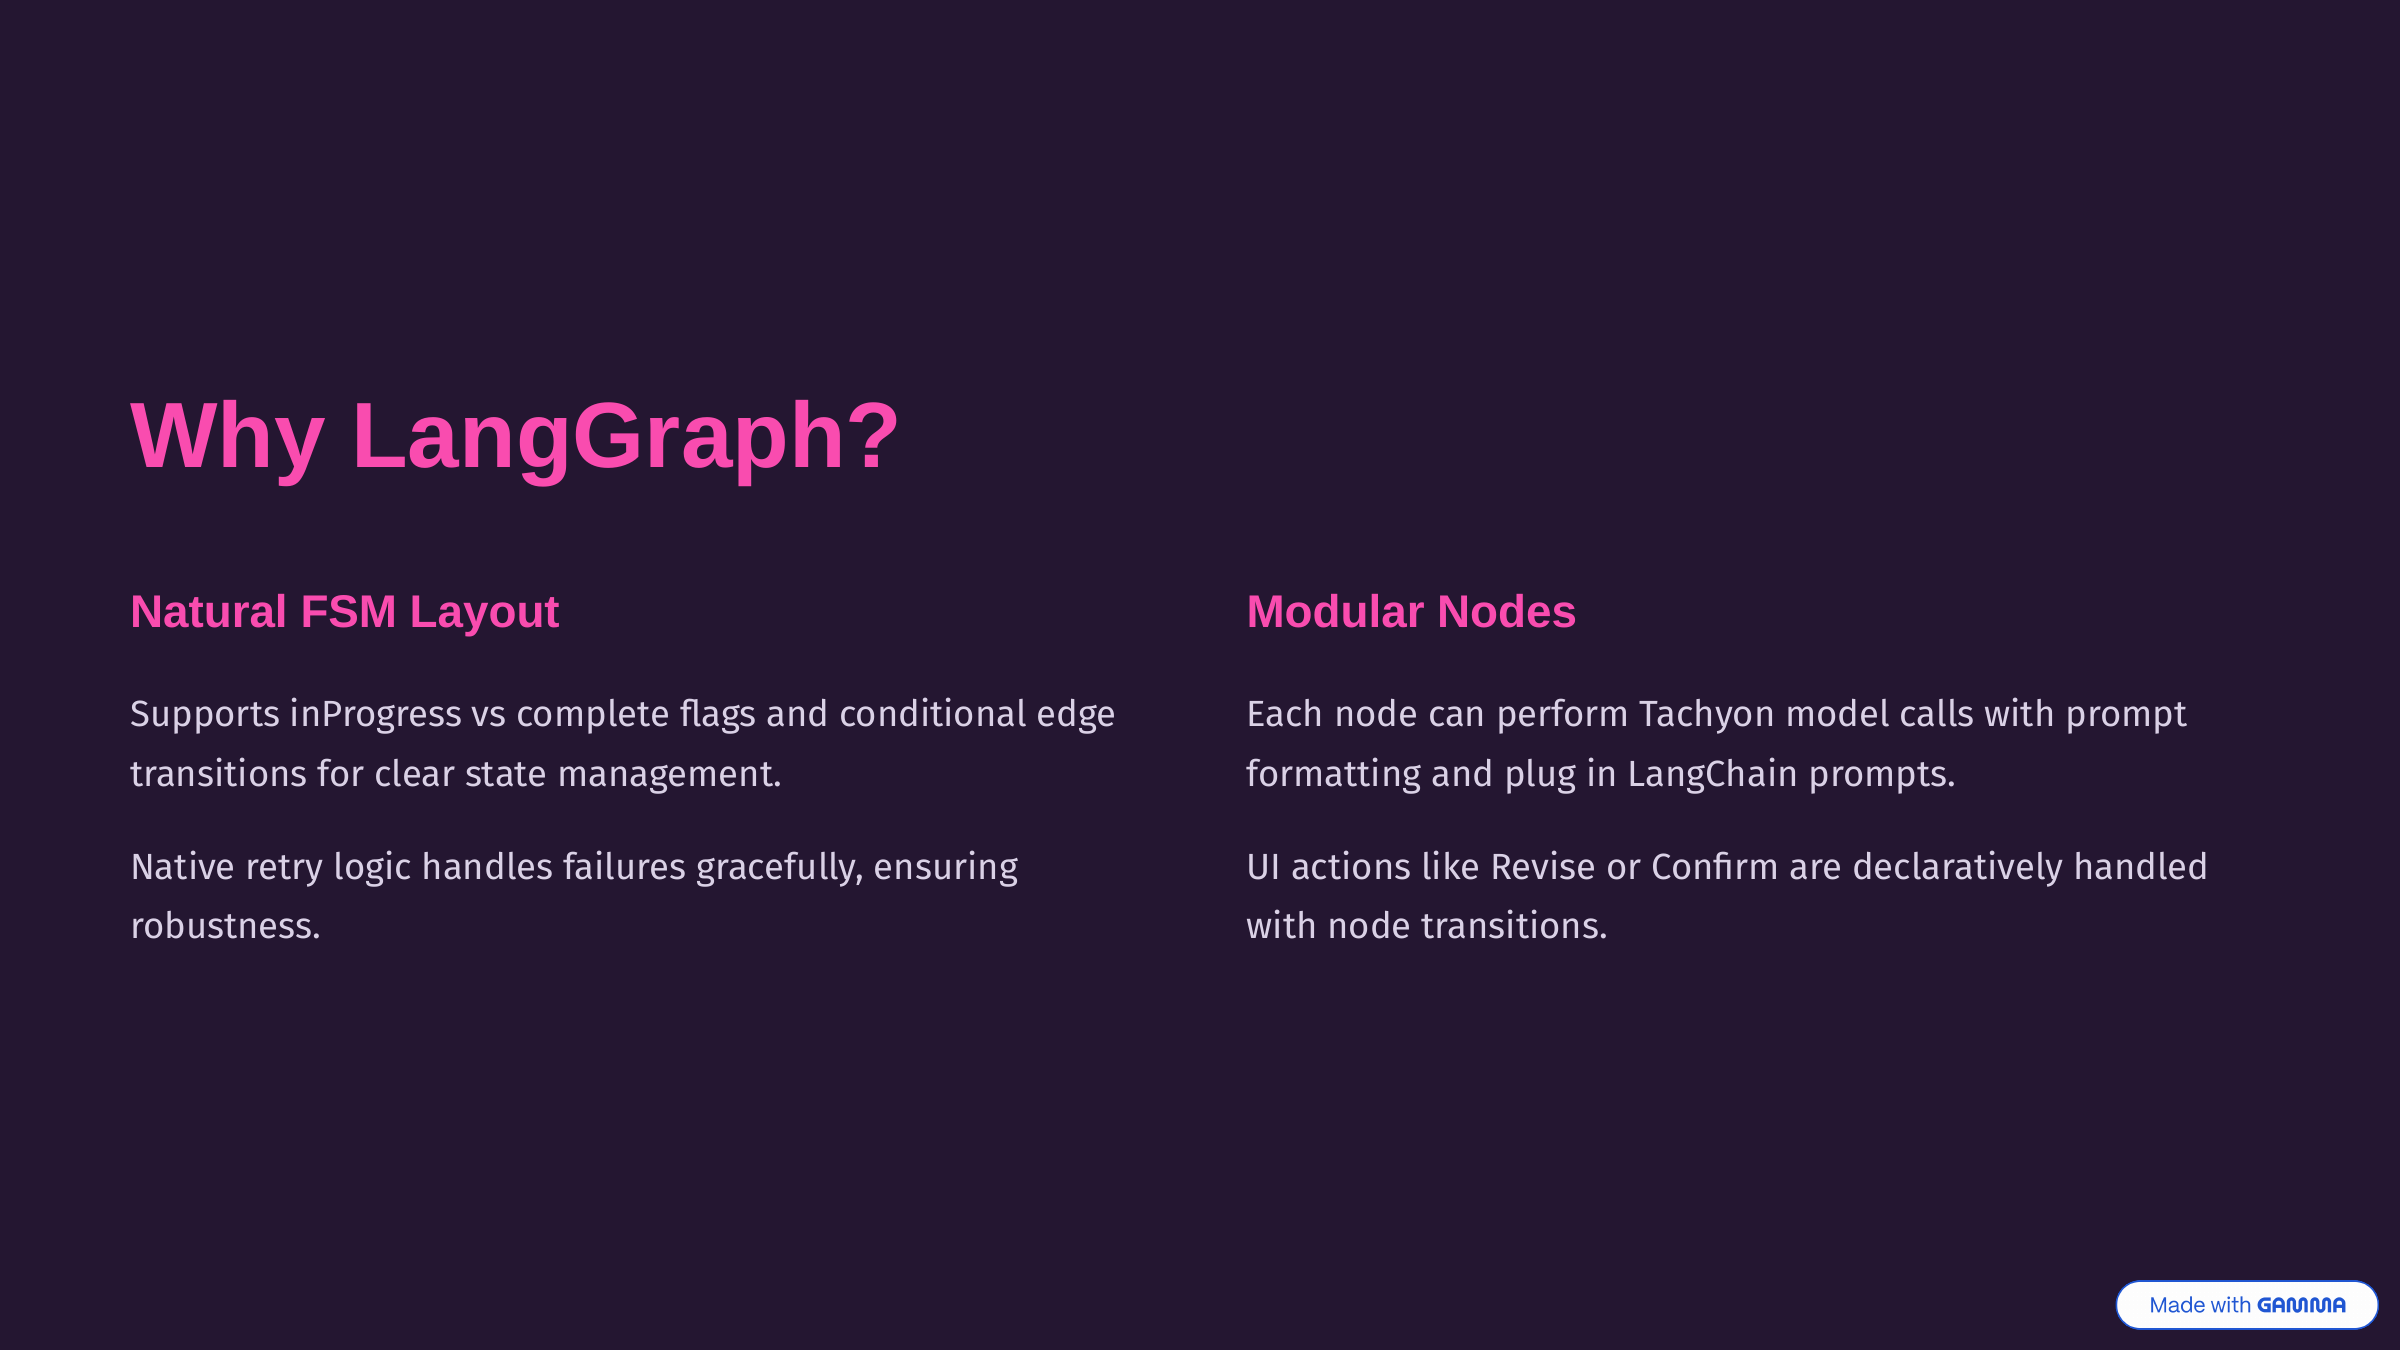

Why LangGraph?
Natural FSM Layout
Modular Nodes
Supports inProgress vs complete flags and conditional edge transitions for clear state management.
Each node can perform Tachyon model calls with prompt formatting and plug in LangChain prompts.
Native retry logic handles failures gracefully, ensuring robustness.
UI actions like Revise or Confirm are declaratively handled with node transitions.